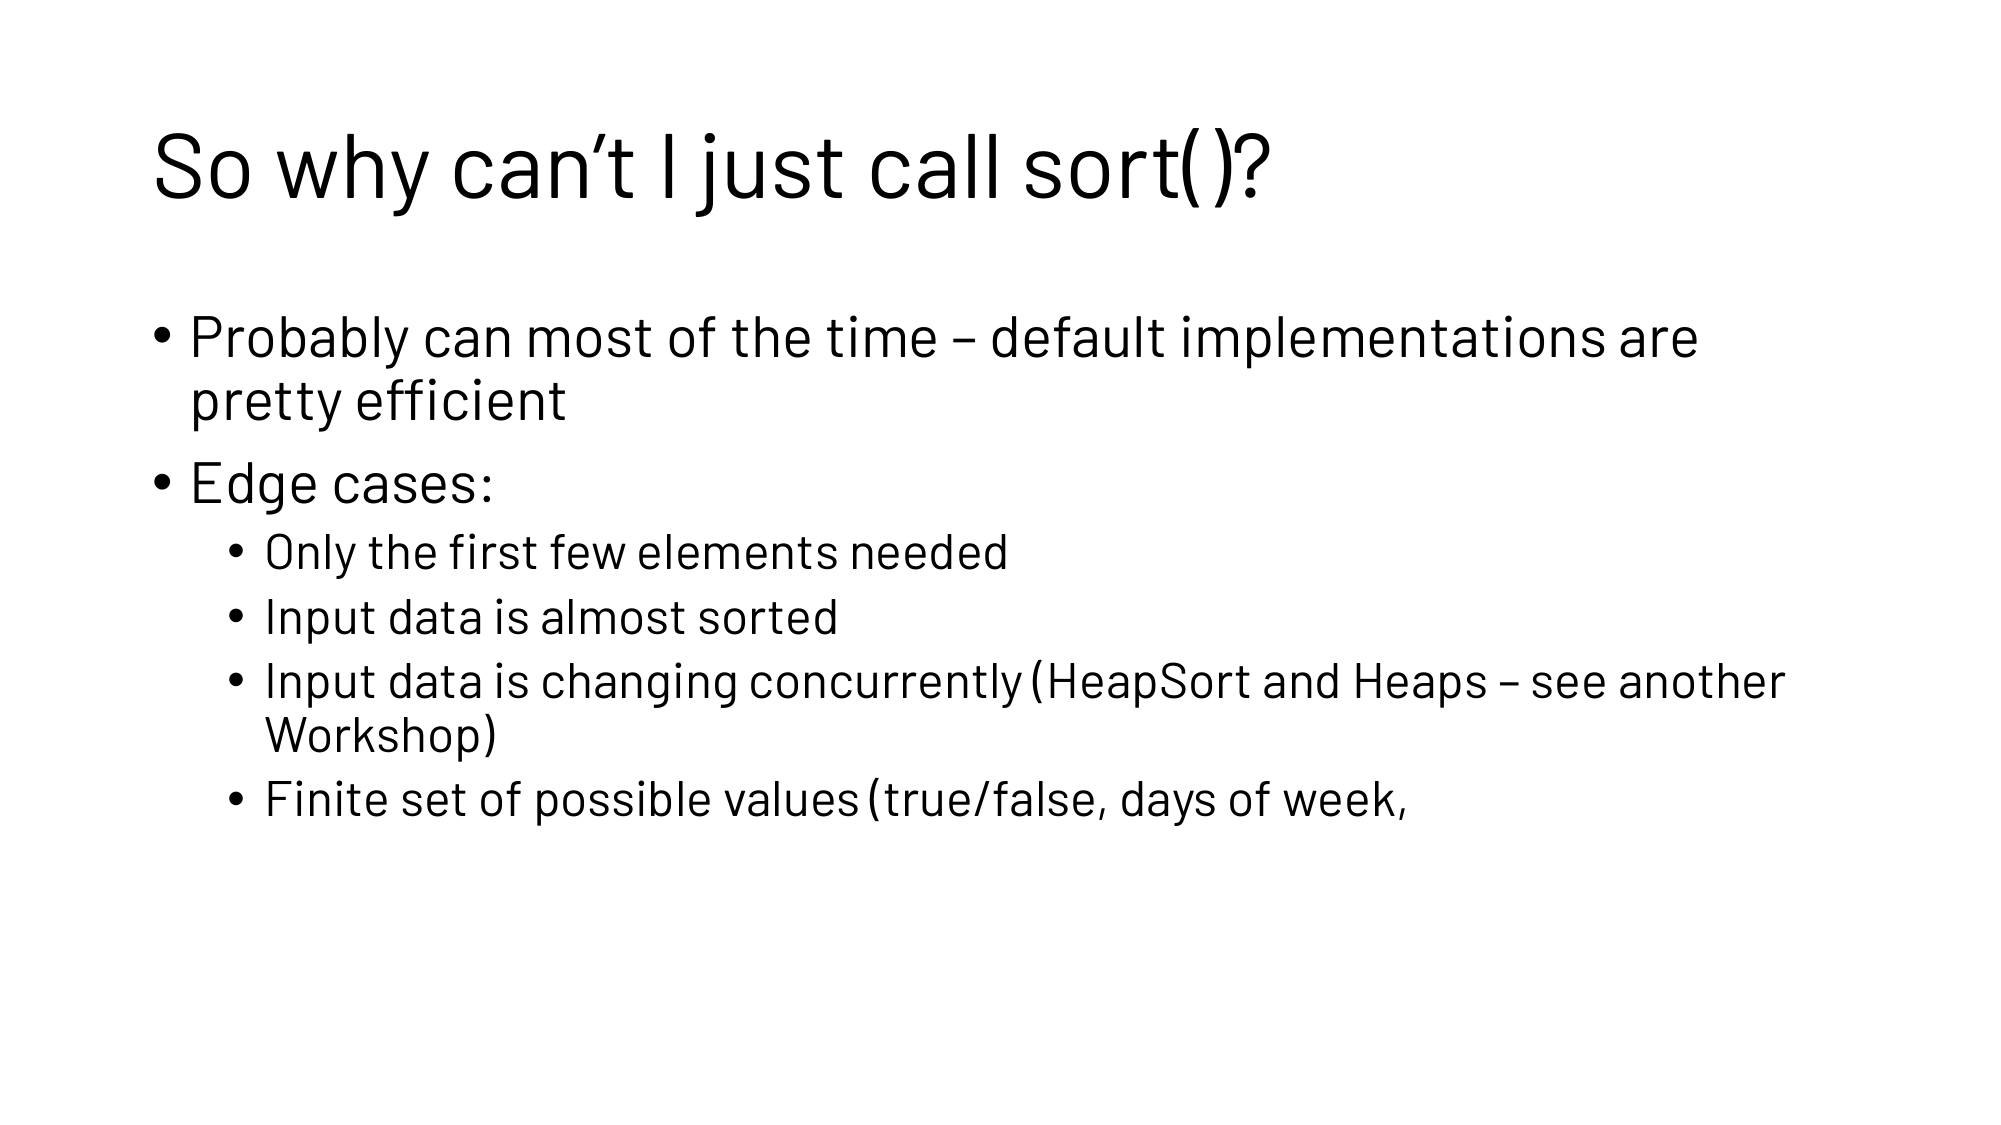

# So why can’t I just call sort()?
Probably can most of the time – default implementations are pretty efficient
Edge cases:
Only the first few elements needed
Input data is almost sorted
Input data is changing concurrently (HeapSort and Heaps – see another Workshop)
Finite set of possible values (true/false, days of week,